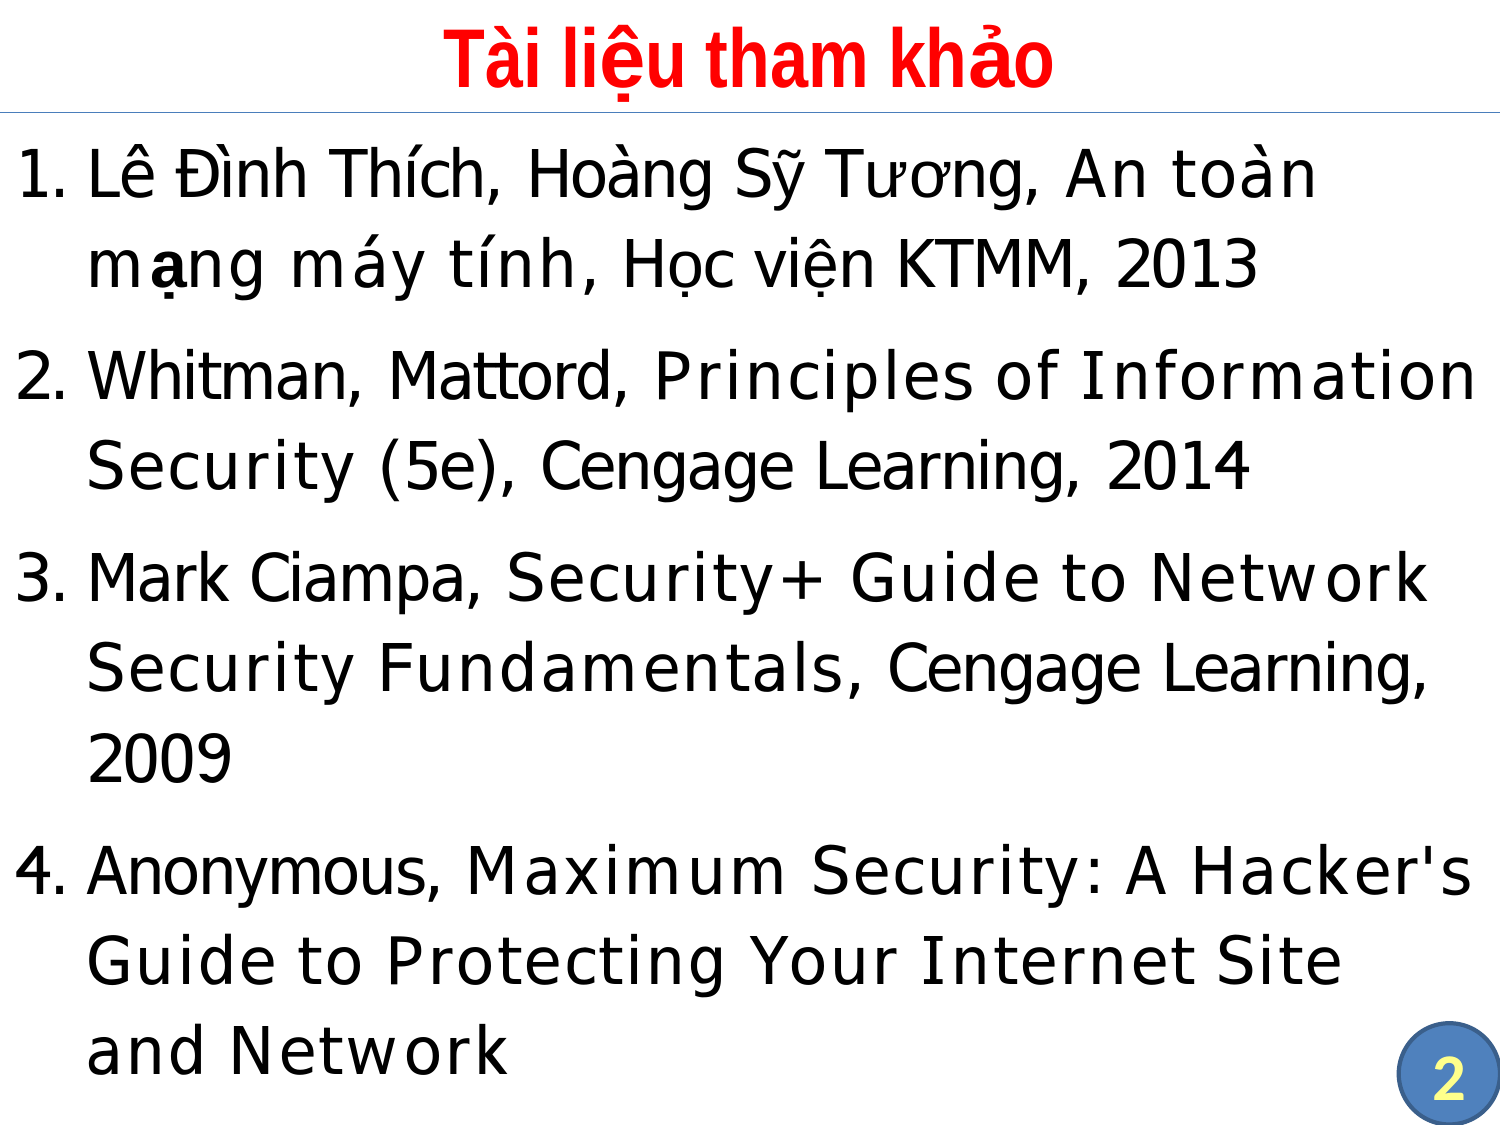

# Tài liệu tham khảo
Lê Đình Thích, Hoàng Sỹ Tương, An toàn mạng máy tính, Học viện KTMM, 2013
Whitman, Mattord, Principles of Information Security (5e), Cengage Learning, 2014
Mark Ciampa, Security+ Guide to Network Security Fundamentals, Cengage Learning, 2009
Anonymous, Maximum Security: A Hacker's Guide to Protecting Your Internet Site and Network
2